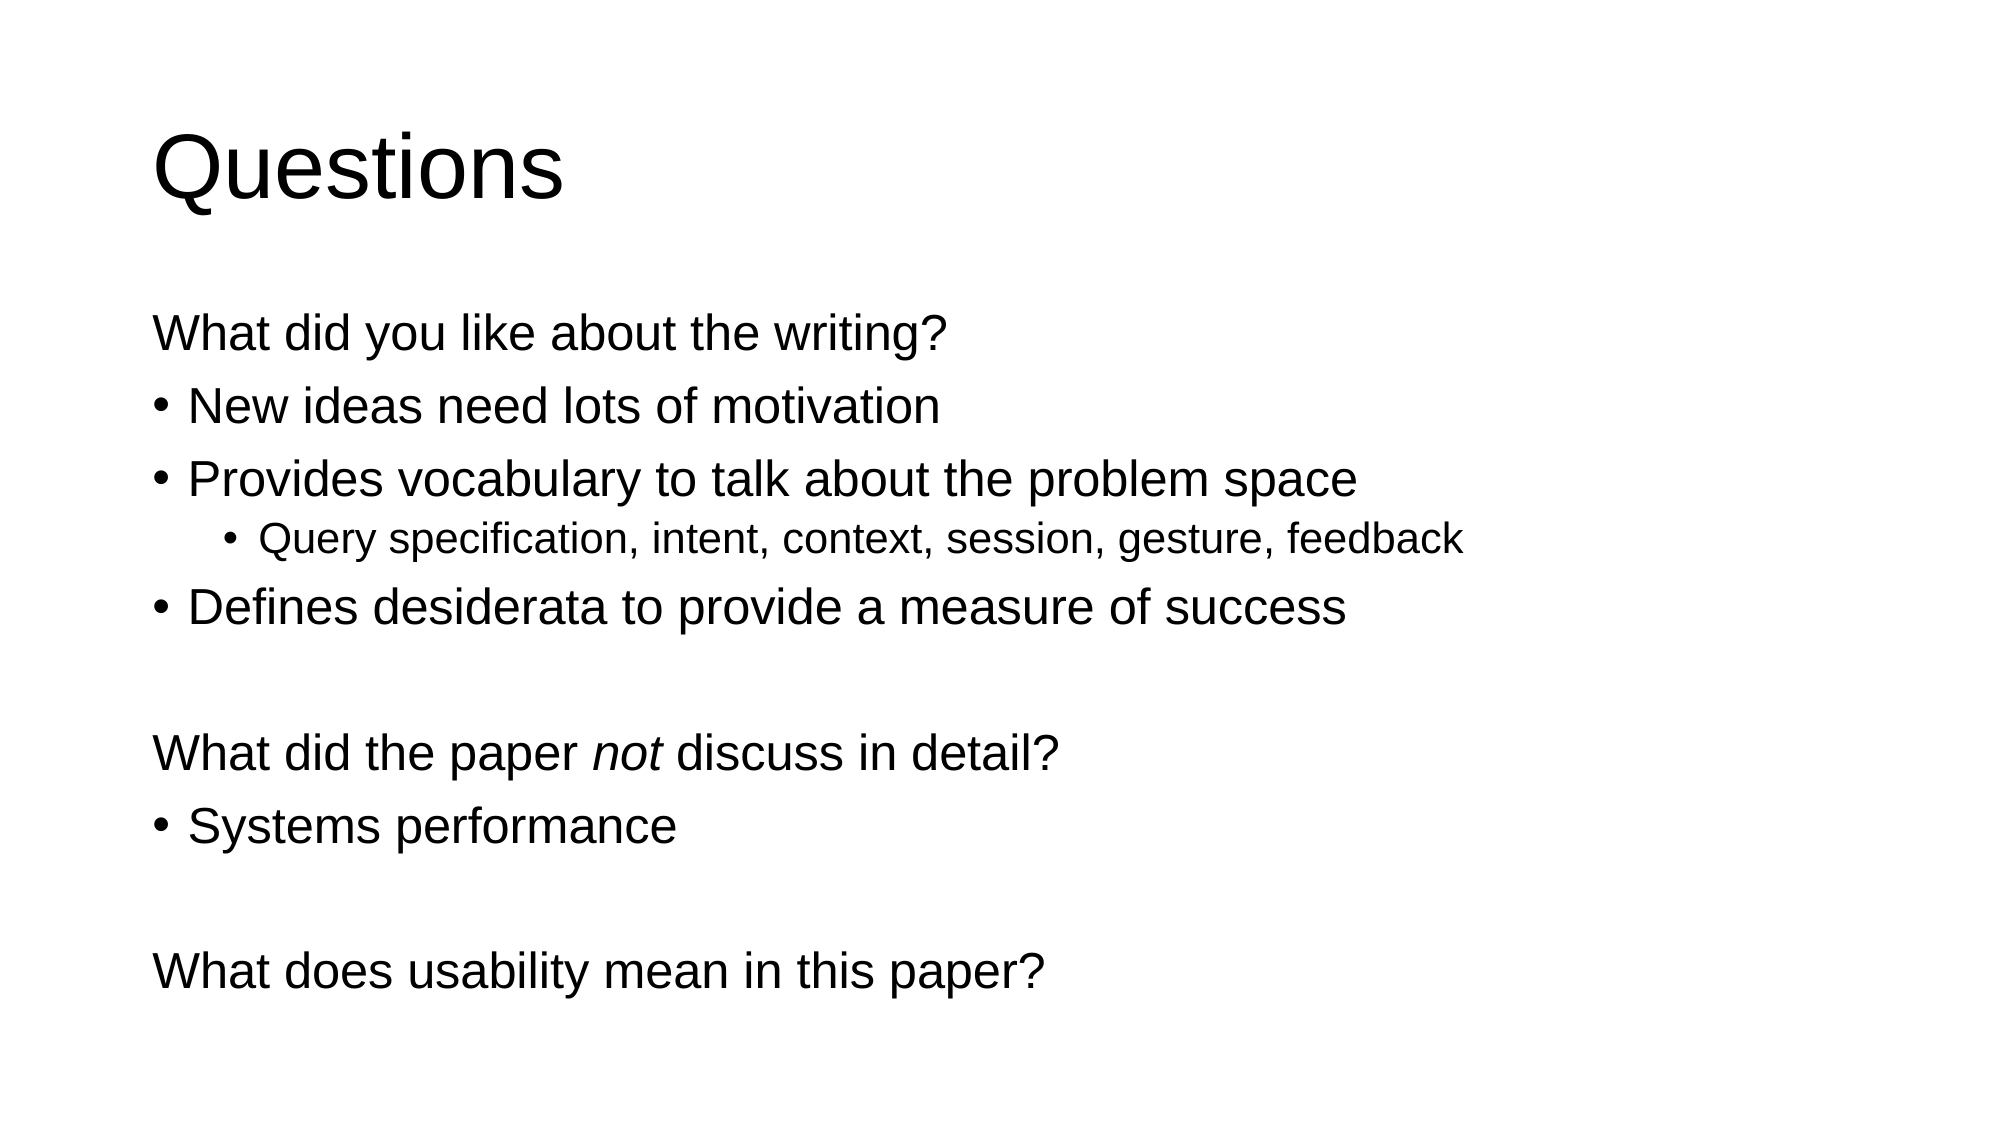

# Questions
What did you like about the writing?
New ideas need lots of motivation
Provides vocabulary to talk about the problem space
Query specification, intent, context, session, gesture, feedback
Defines desiderata to provide a measure of success

What did the paper not discuss in detail?
Systems performance

What does usability mean in this paper?